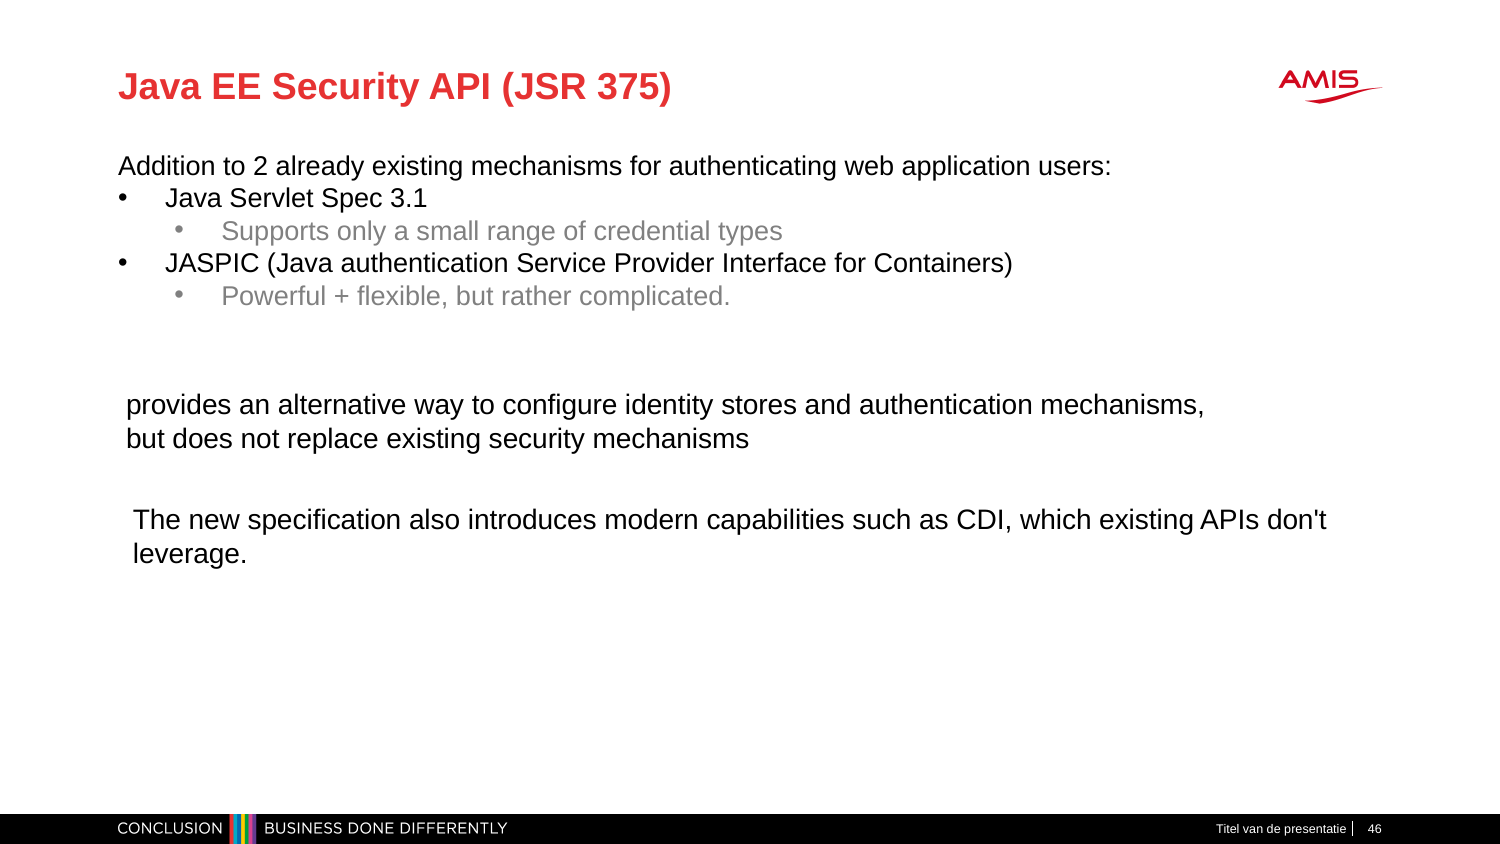

# Java EE Security API (JSR 375)
Addition to 2 already existing mechanisms for authenticating web application users:
Java Servlet Spec 3.1
Supports only a small range of credential types
JASPIC (Java authentication Service Provider Interface for Containers)
Powerful + flexible, but rather complicated.
provides an alternative way to configure identity stores and authentication mechanisms, but does not replace existing security mechanisms
The new specification also introduces modern capabilities such as CDI, which existing APIs don't leverage.
Titel van de presentatie
46